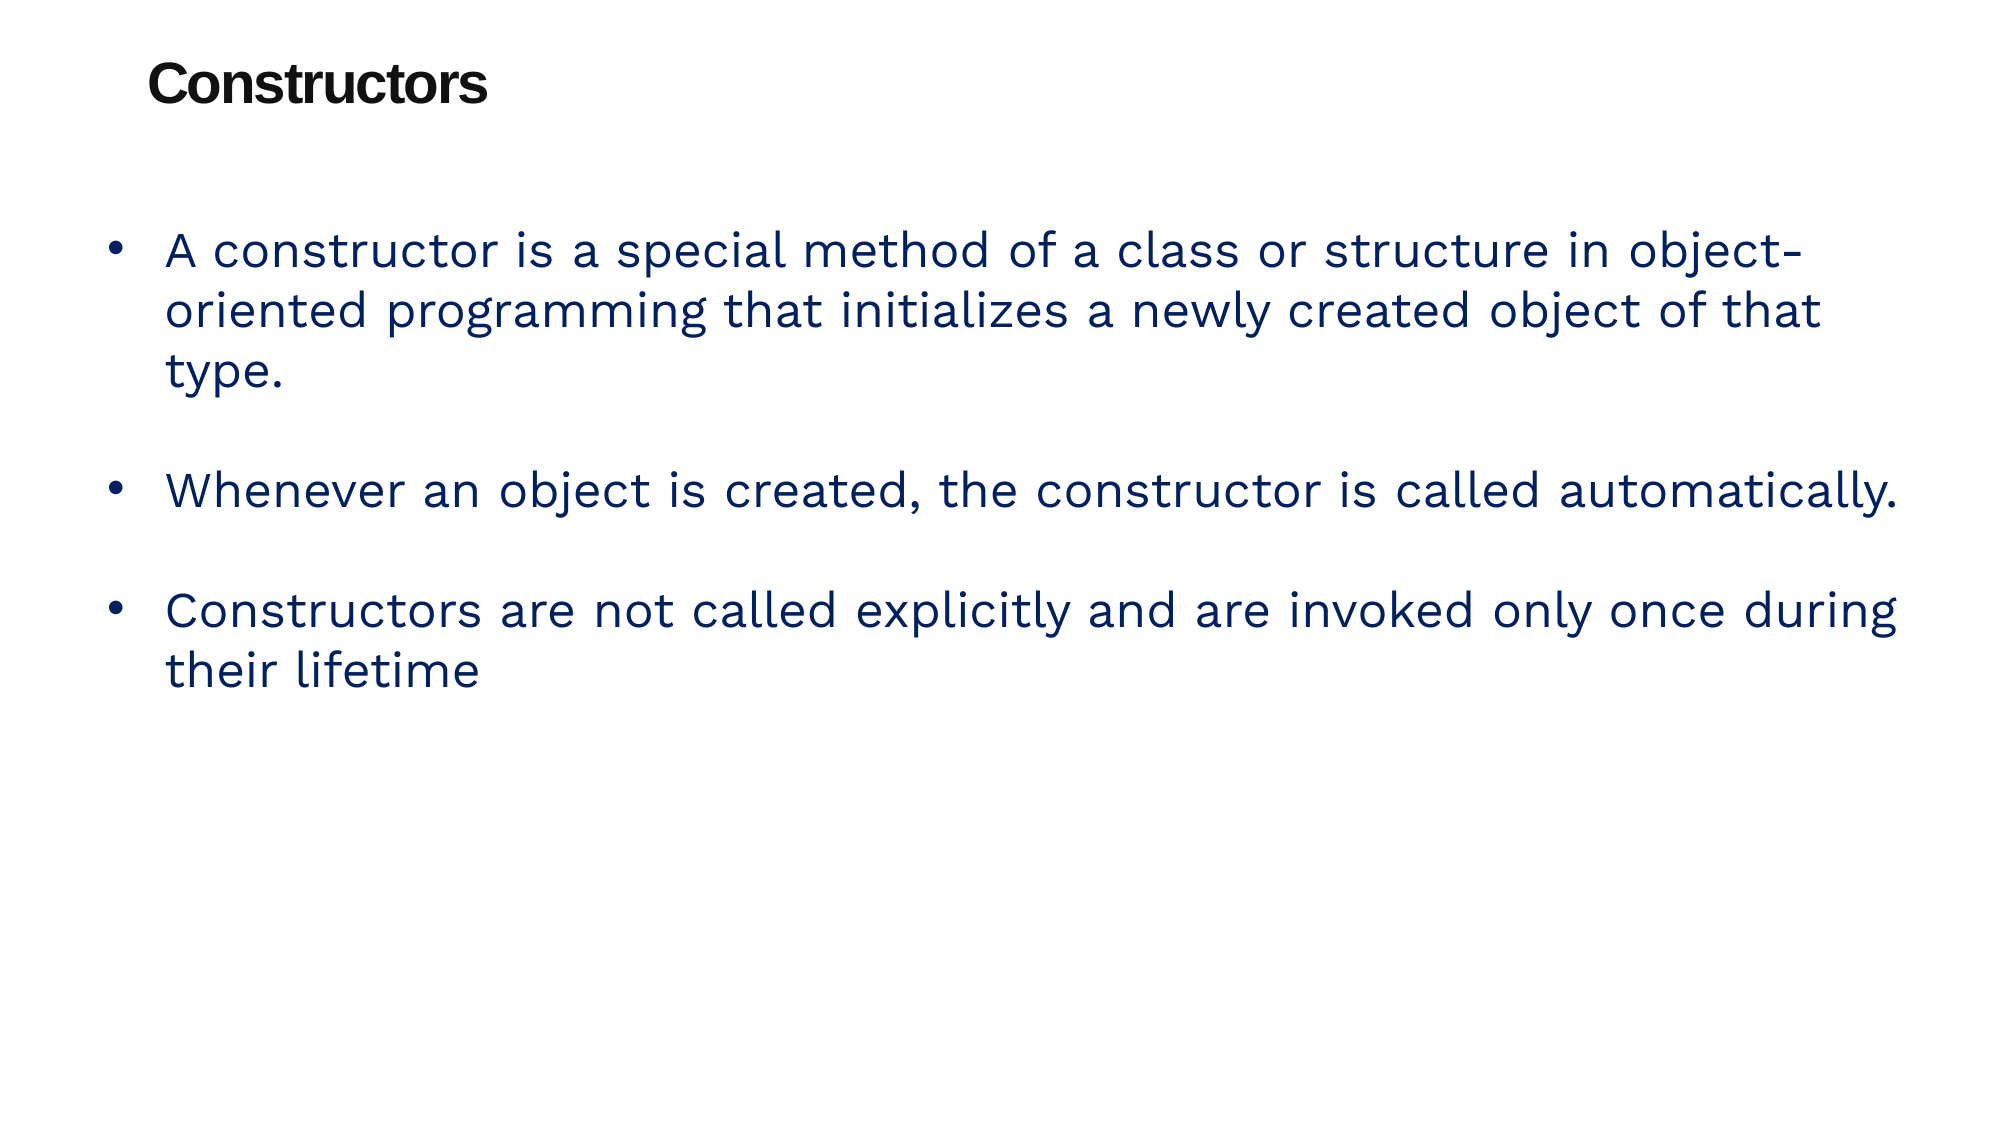

Constructors
A constructor is a special method of a class or structure in object-oriented programming that initializes a newly created object of that type.

Whenever an object is created, the constructor is called automatically.

Constructors are not called explicitly and are invoked only once during their lifetime